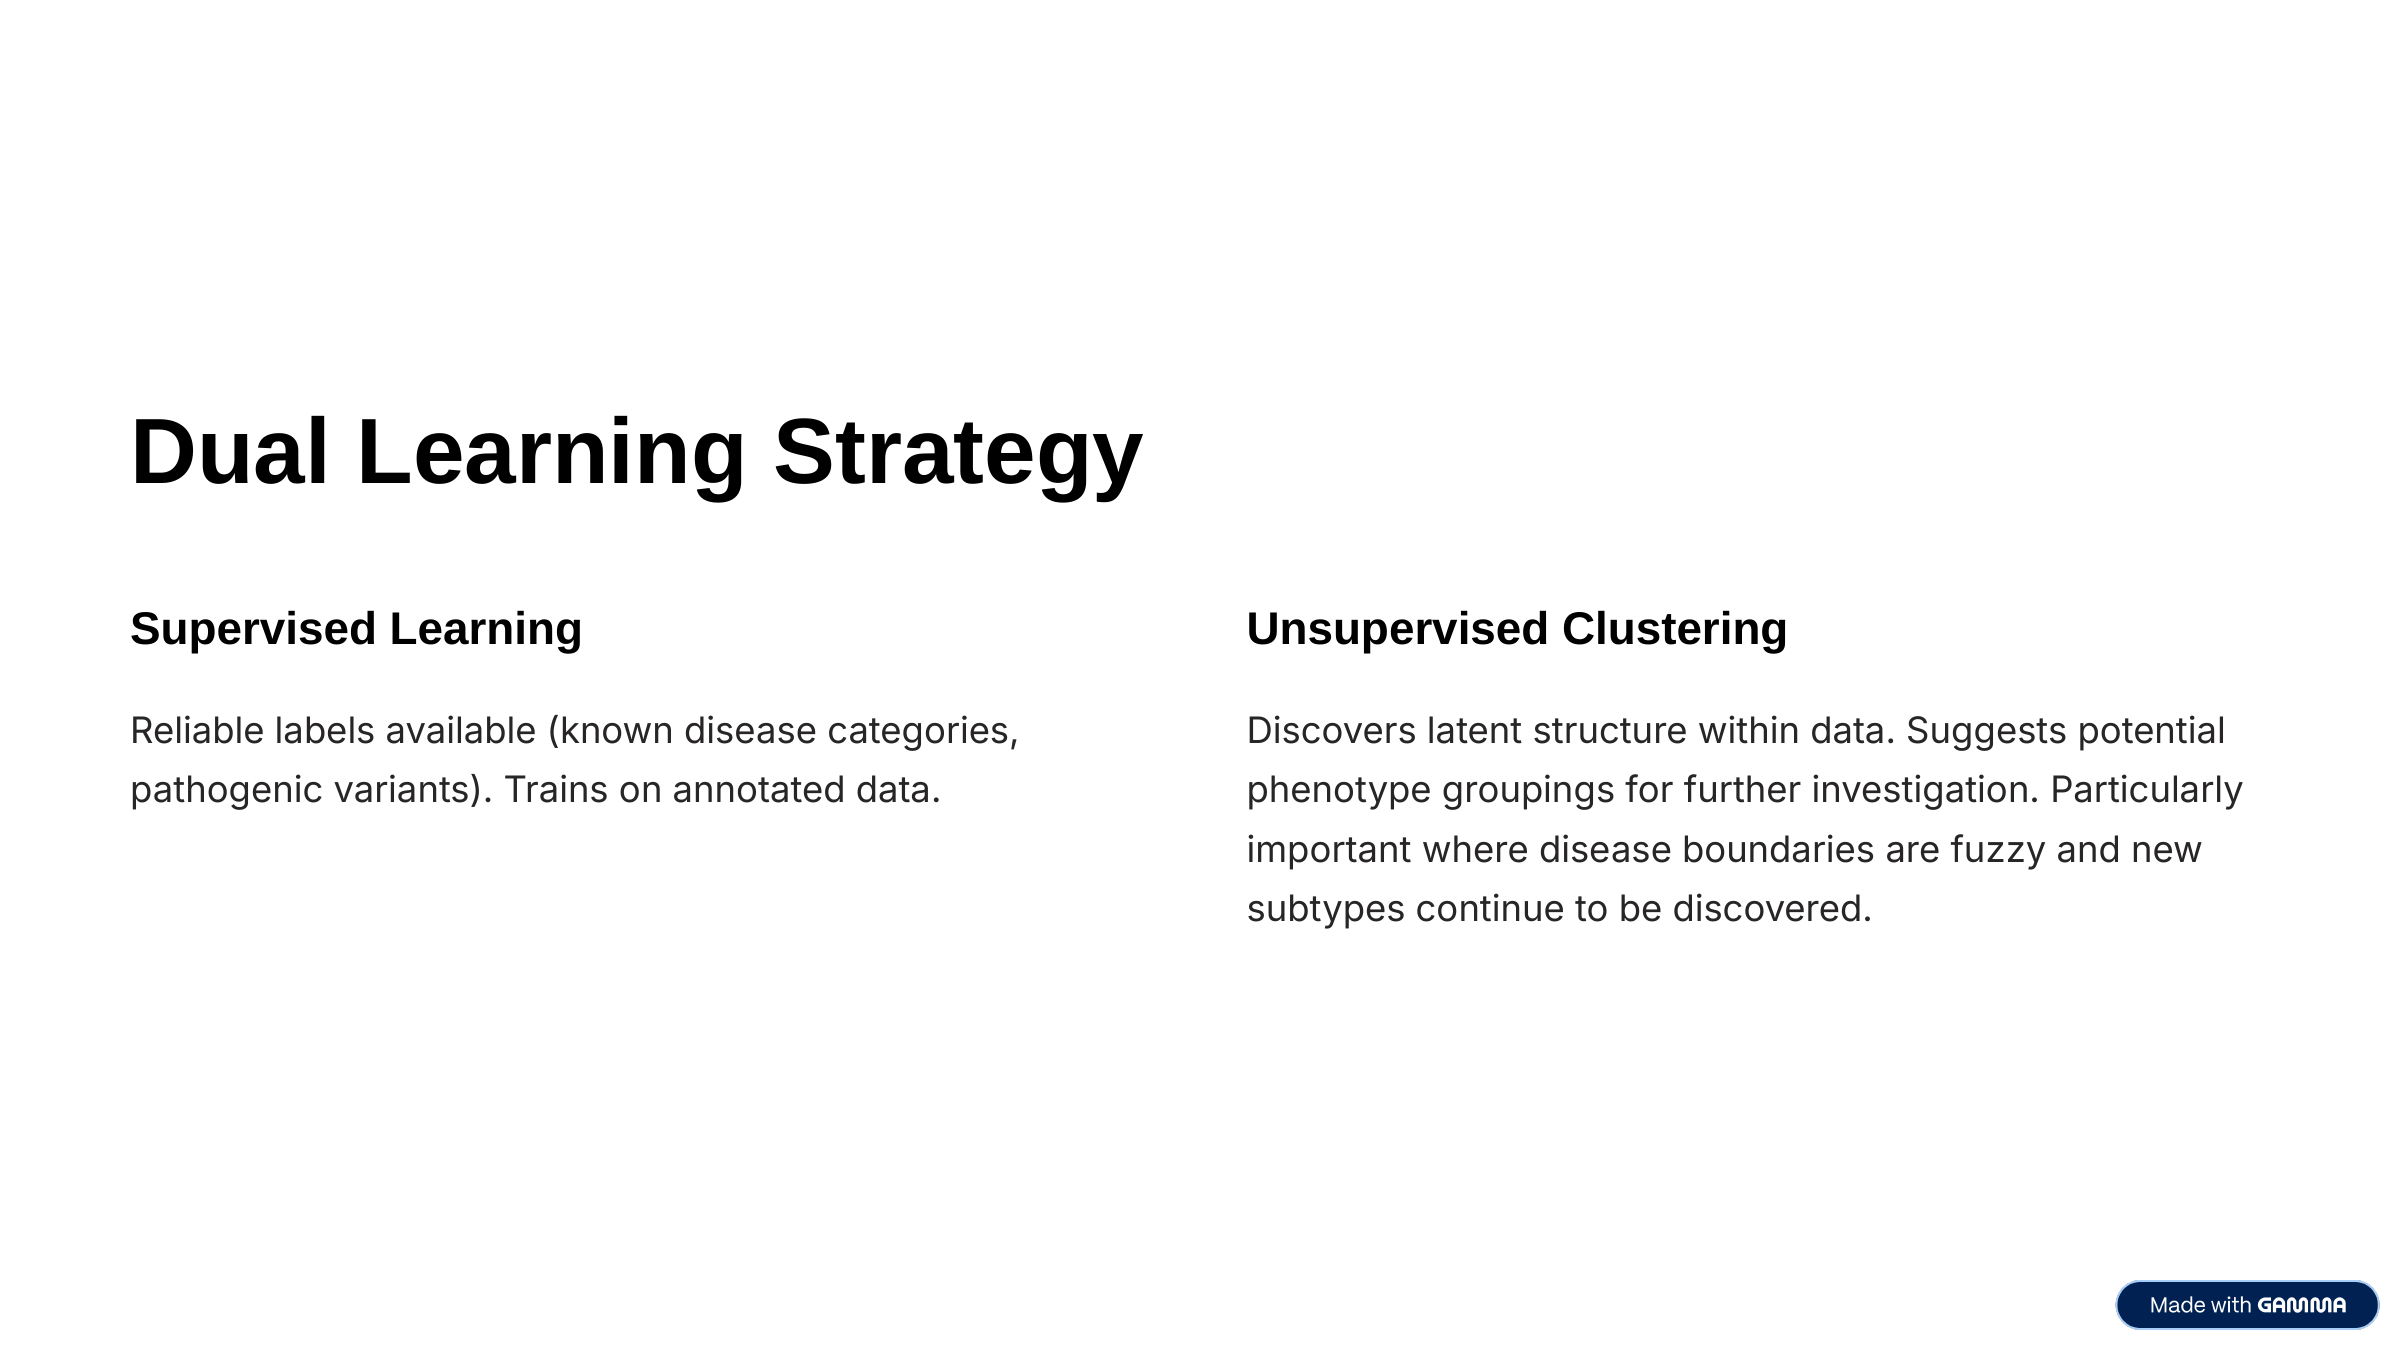

Dual Learning Strategy
Supervised Learning
Unsupervised Clustering
Reliable labels available (known disease categories, pathogenic variants). Trains on annotated data.
Discovers latent structure within data. Suggests potential phenotype groupings for further investigation. Particularly important where disease boundaries are fuzzy and new subtypes continue to be discovered.